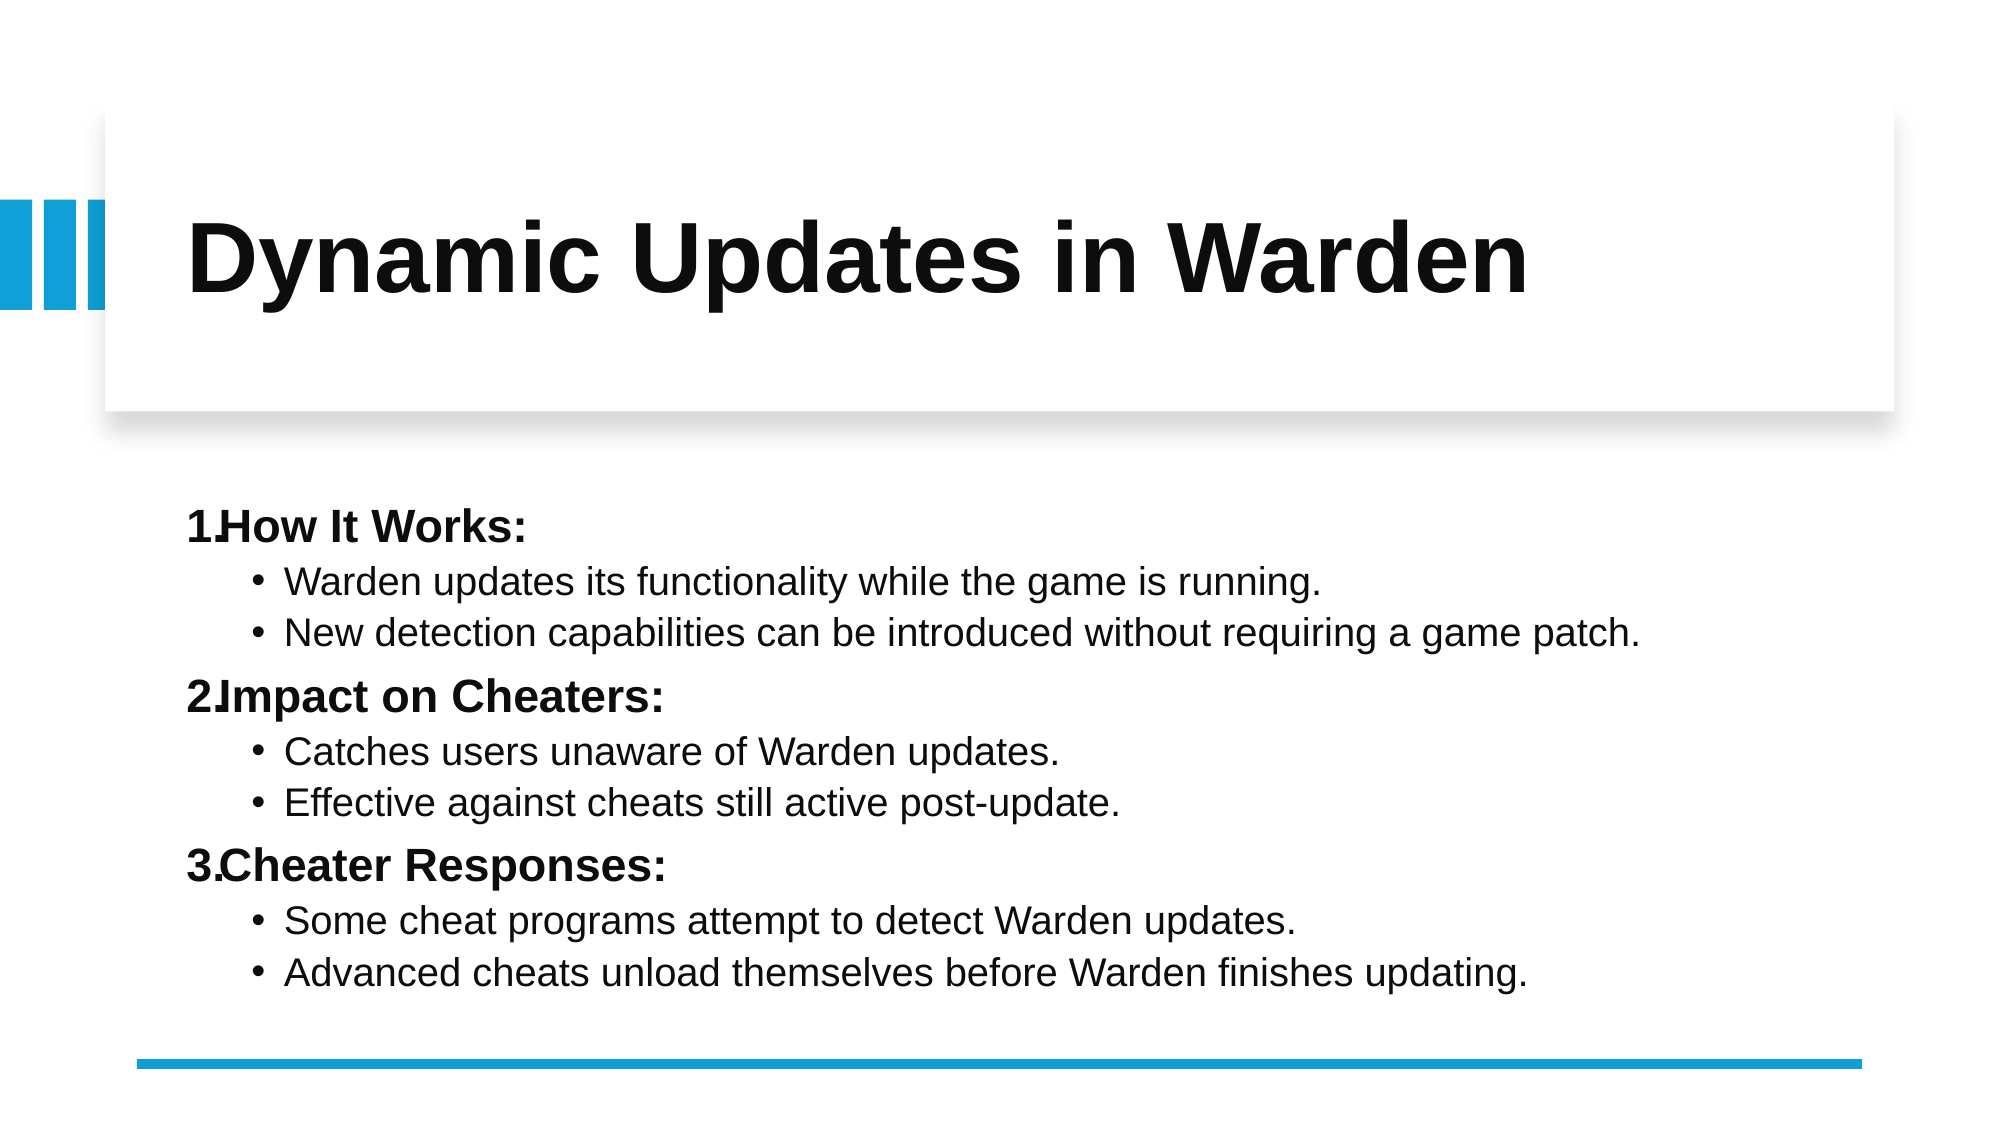

# Dynamic Updates in Warden

How It Works:
Warden updates its functionality while the game is running.
New detection capabilities can be introduced without requiring a game patch.
Impact on Cheaters:
Catches users unaware of Warden updates.
Effective against cheats still active post-update.
Cheater Responses:
Some cheat programs attempt to detect Warden updates.
Advanced cheats unload themselves before Warden finishes updating.